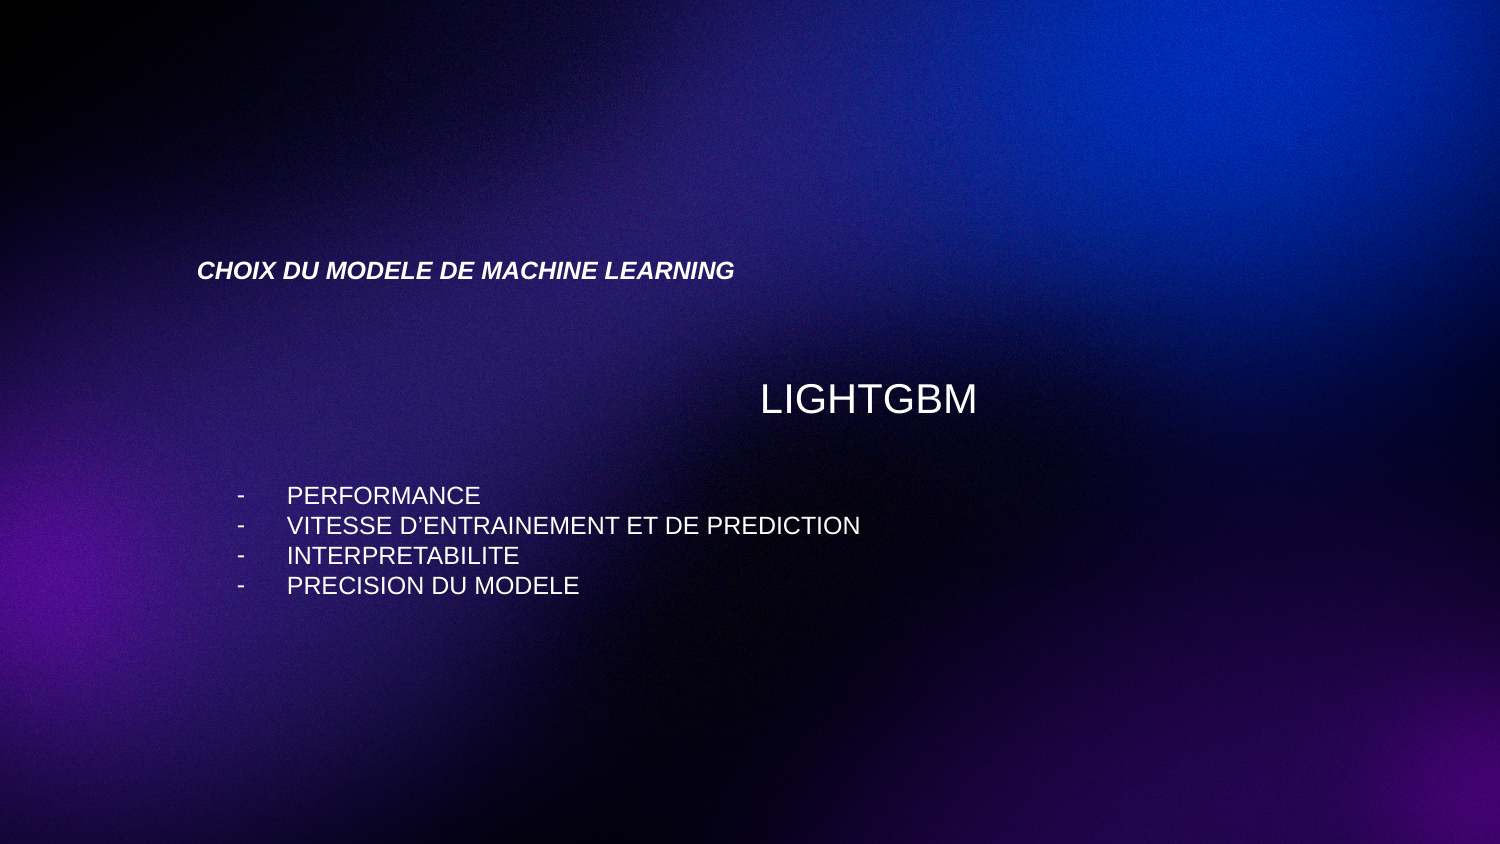

CHOIX DU MODELE DE MACHINE LEARNING
                                                                           LIGHTGBM
PERFORMANCE
VITESSE D’ENTRAINEMENT ET DE PREDICTION
INTERPRETABILITE
PRECISION DU MODELE